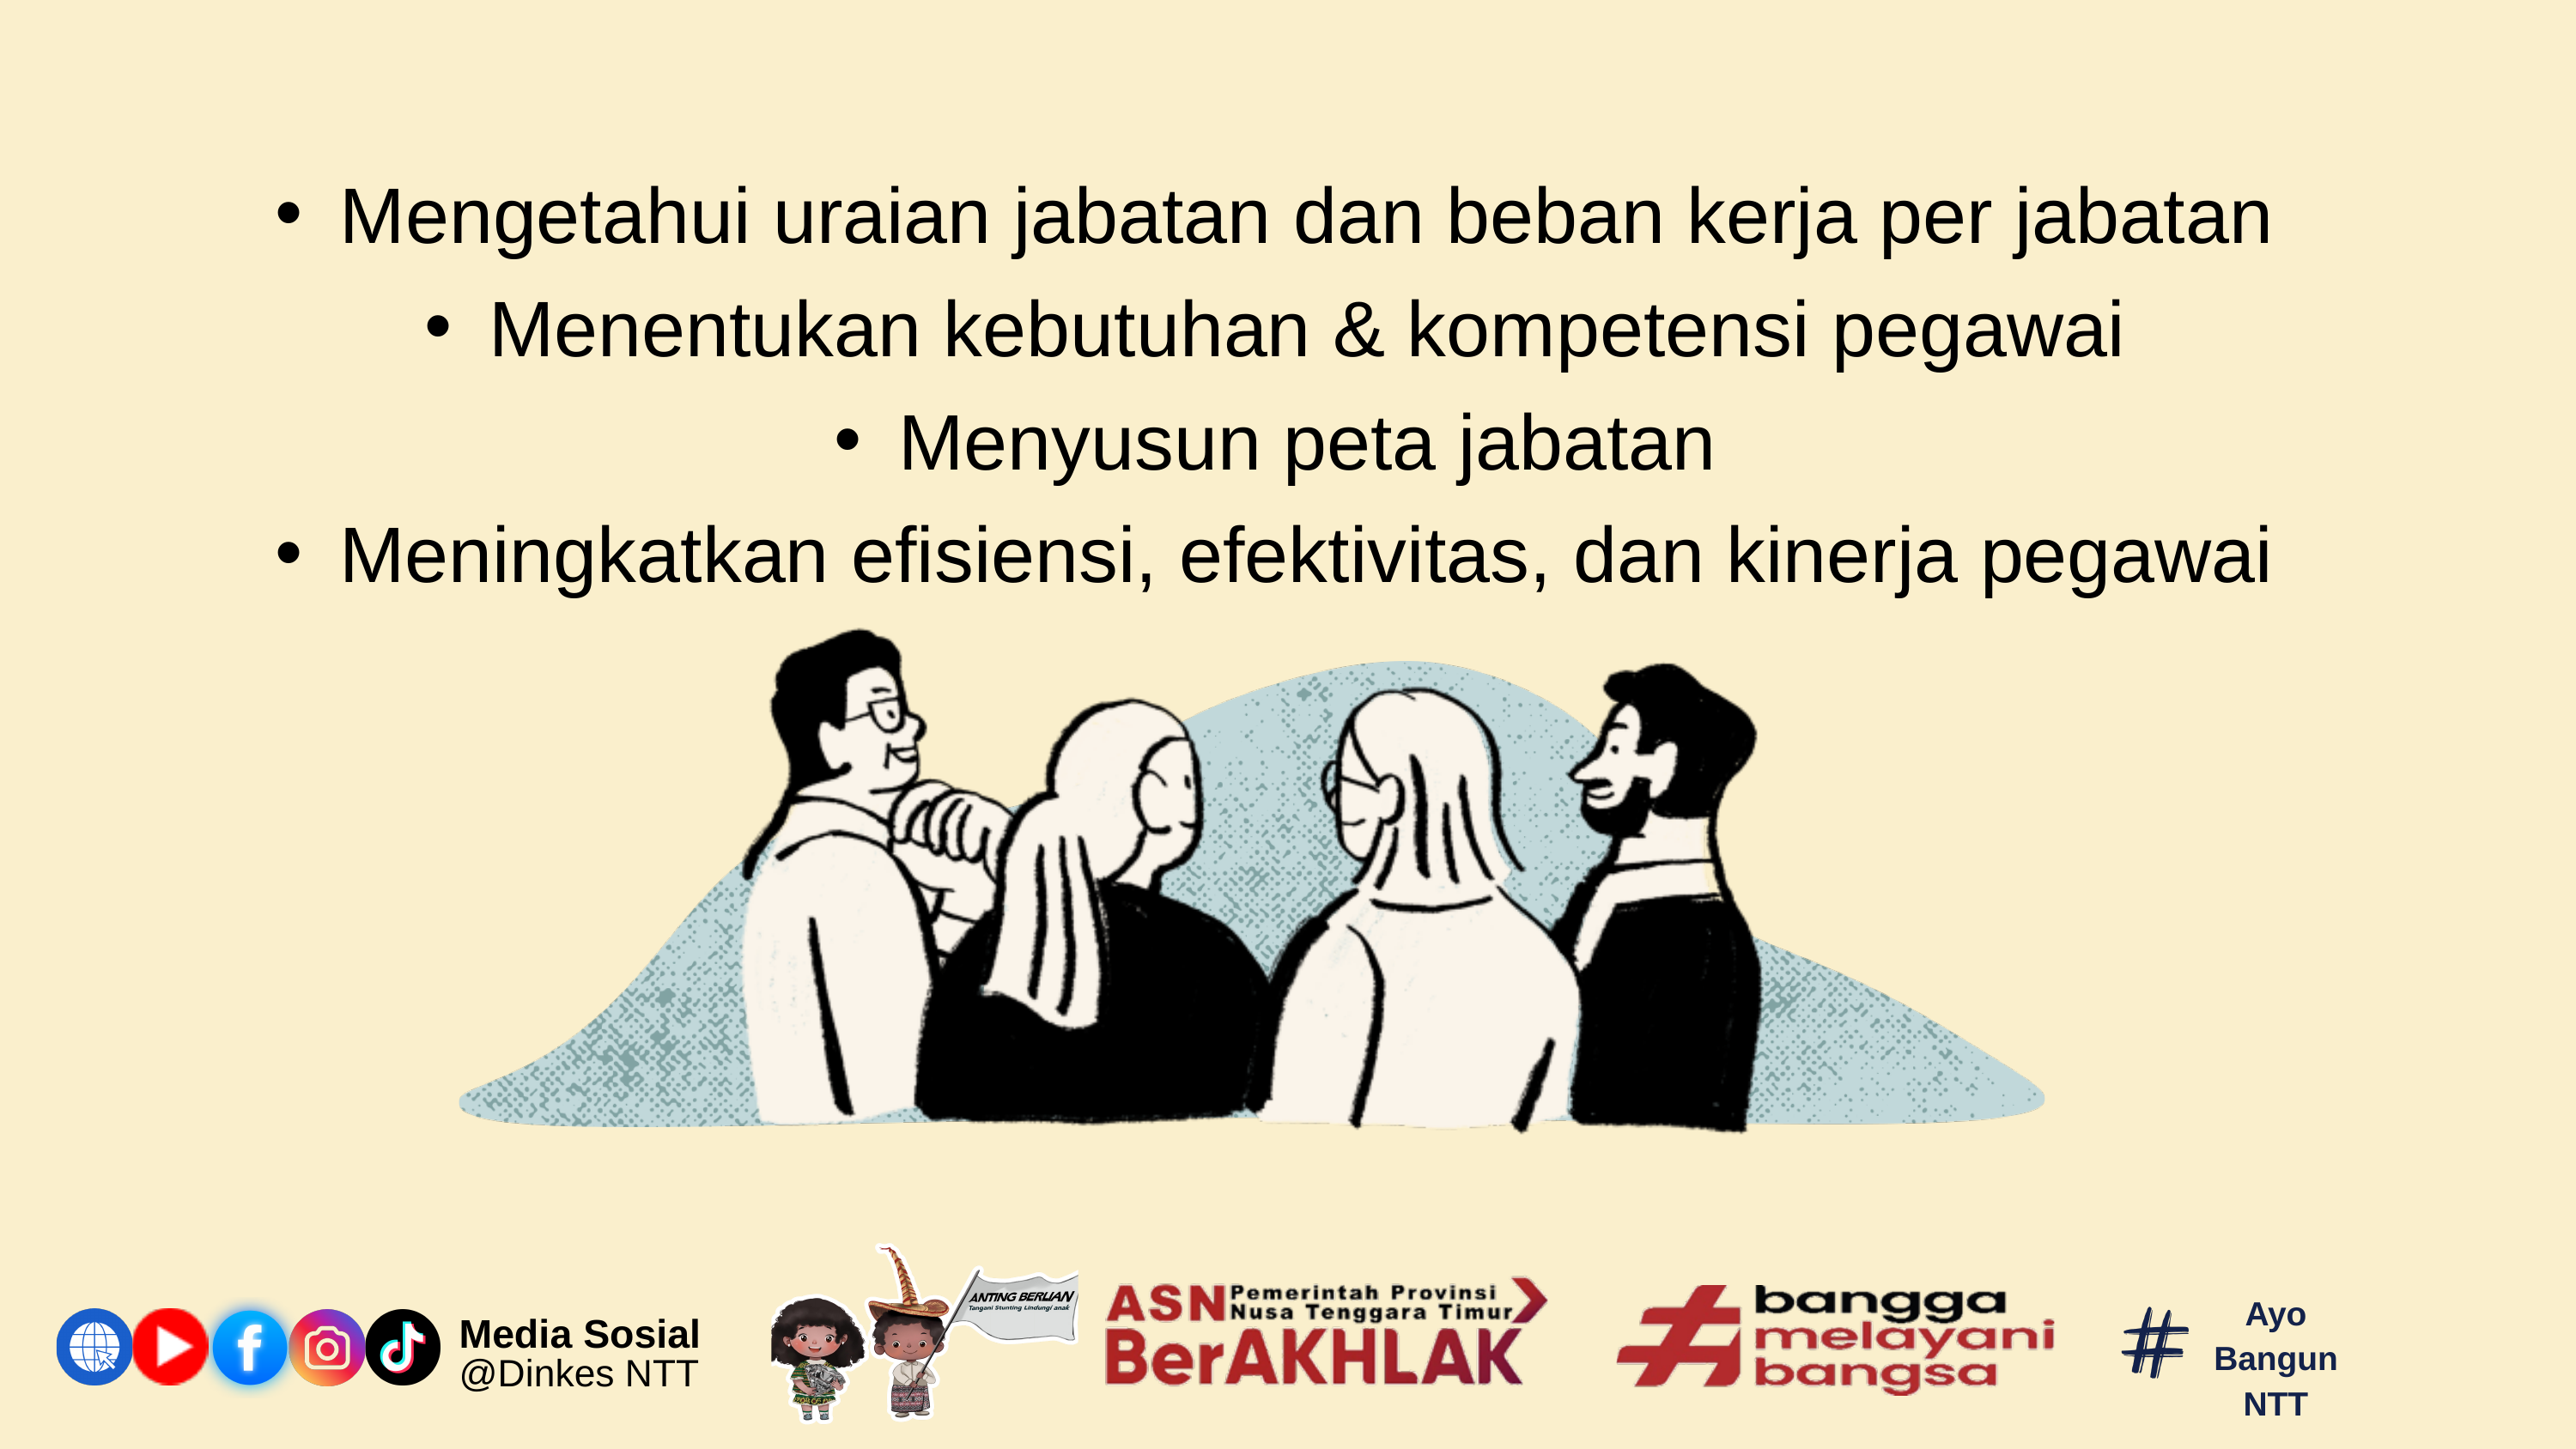

Mengetahui uraian jabatan dan beban kerja per jabatan
Menentukan kebutuhan & kompetensi pegawai
Menyusun peta jabatan
Meningkatkan efisiensi, efektivitas, dan kinerja pegawai

Ayo Bangun NTT

Media Sosial

@Dinkes NTT